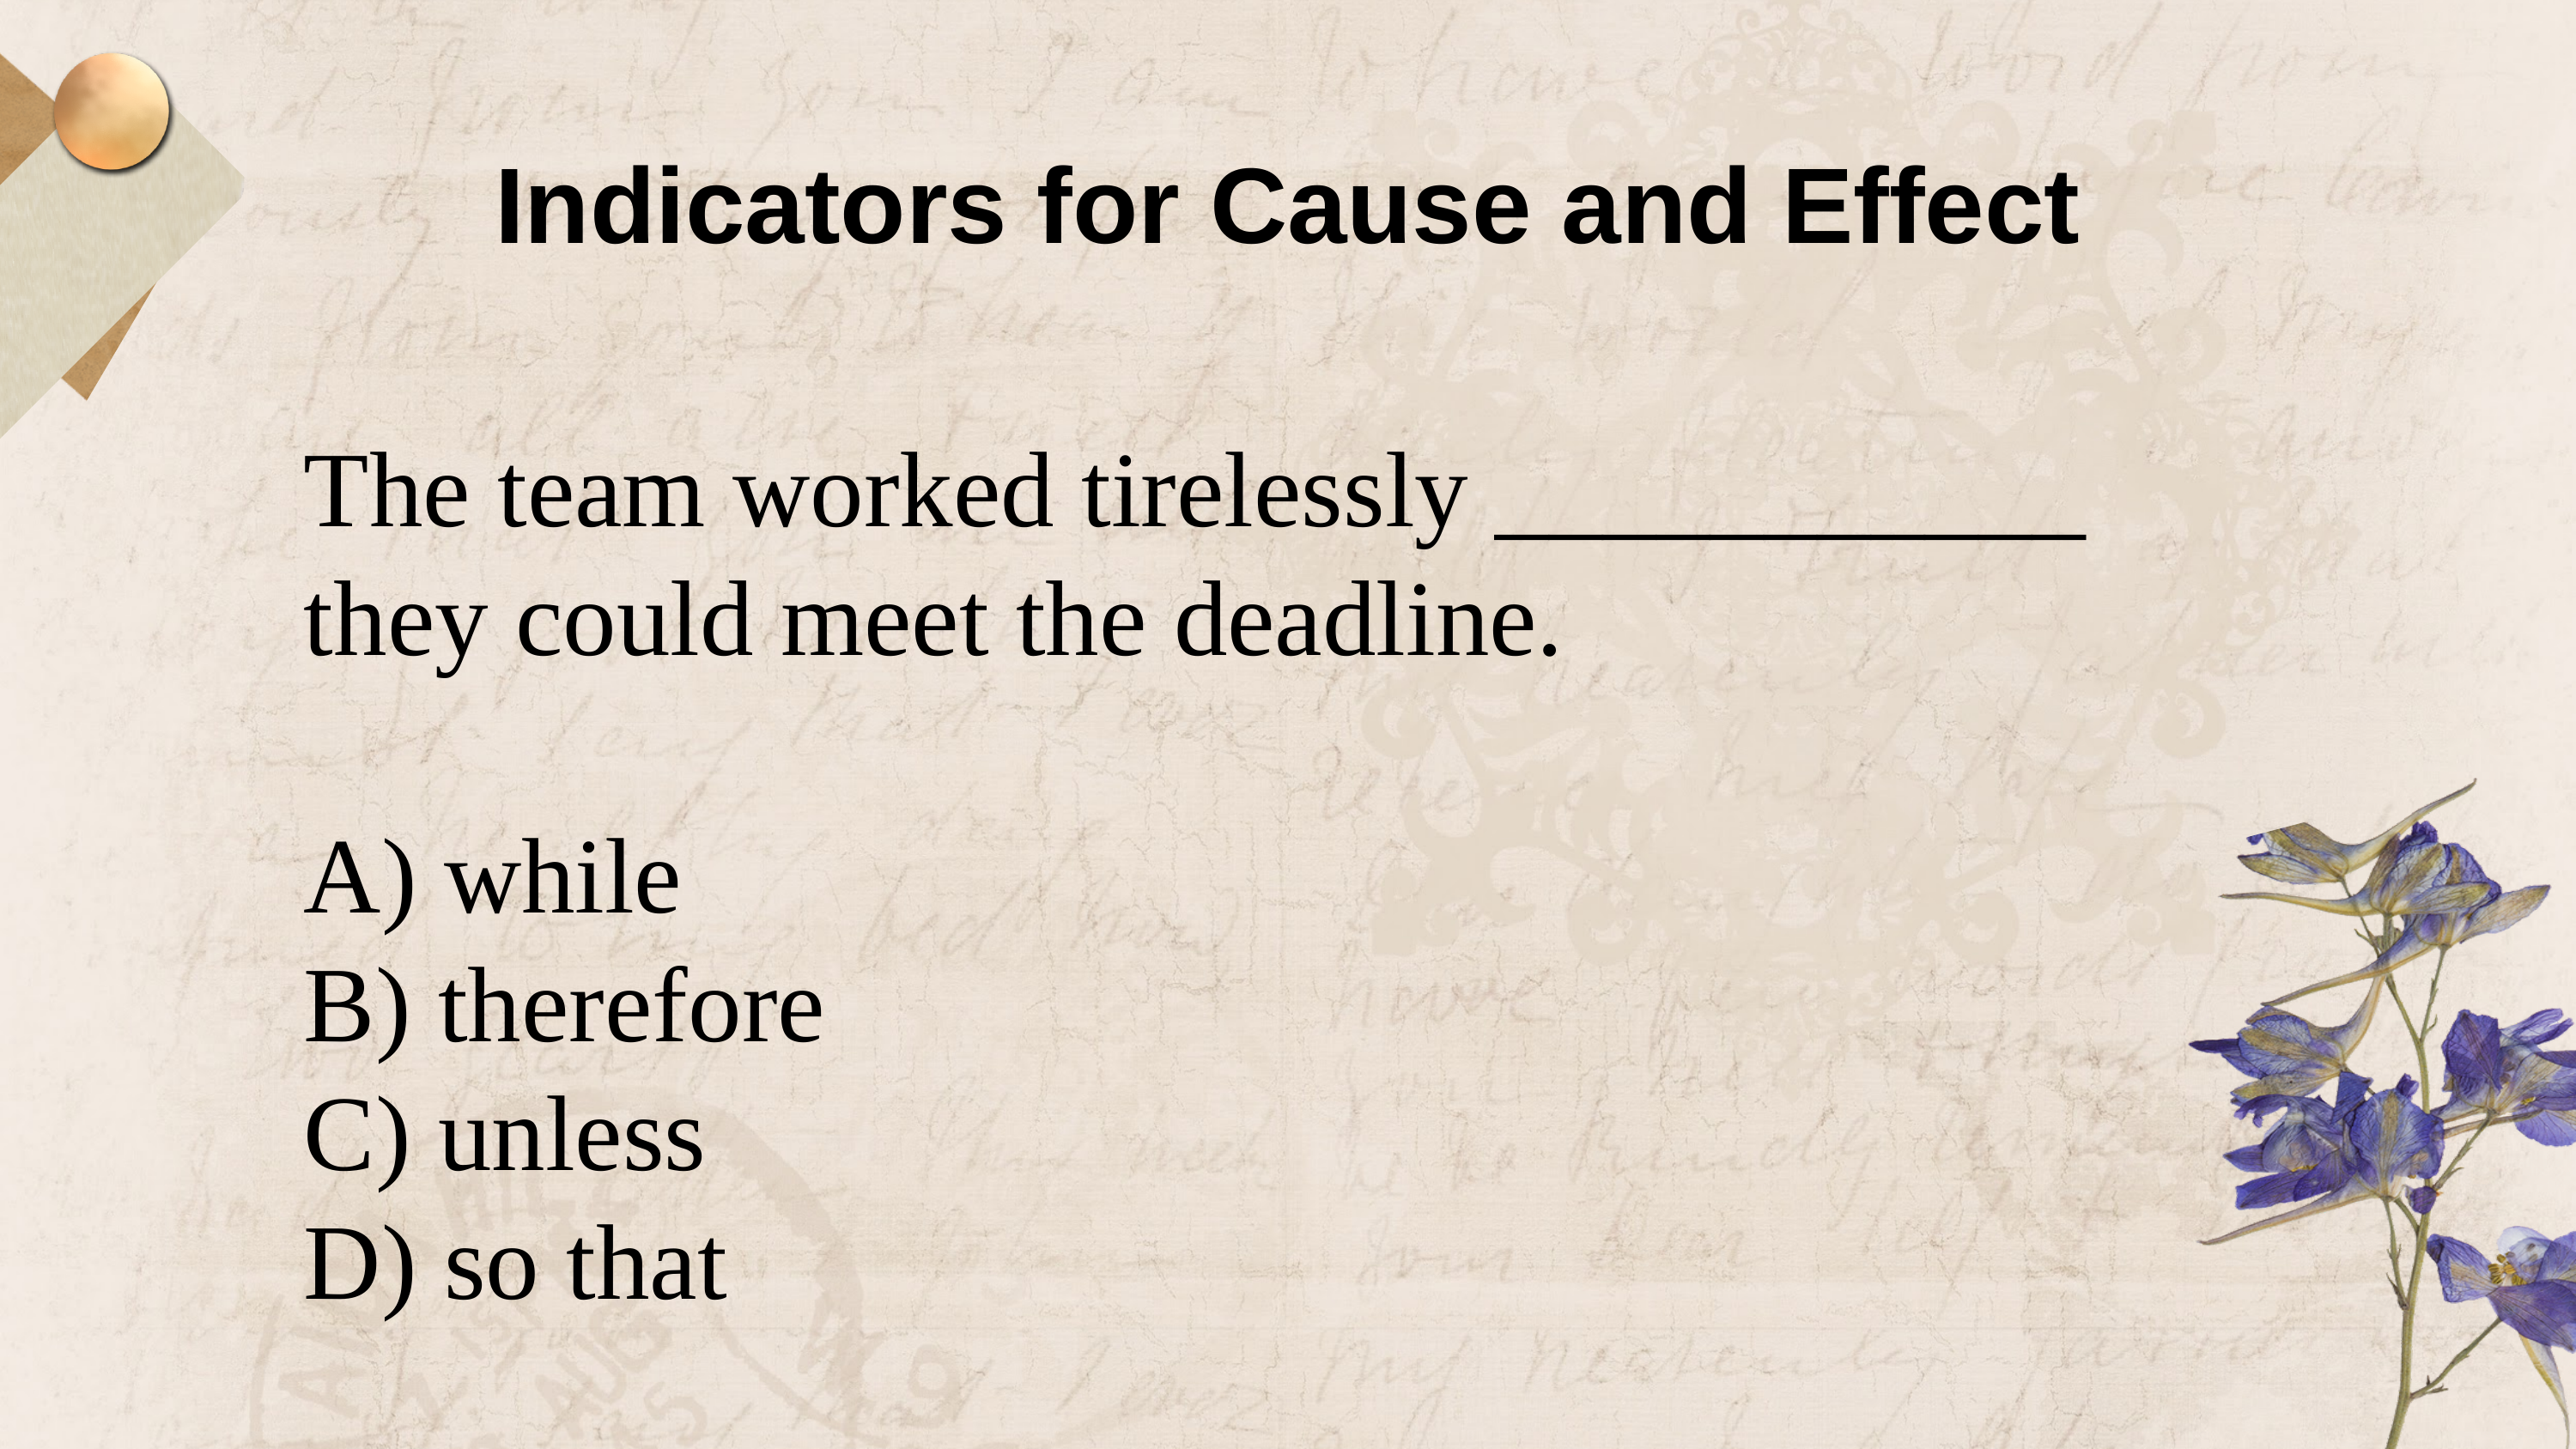

Indicators for Cause and Effect

The team worked tirelessly ___________ they could meet the deadline.

A) while
B) therefore
C) unless
D) so that